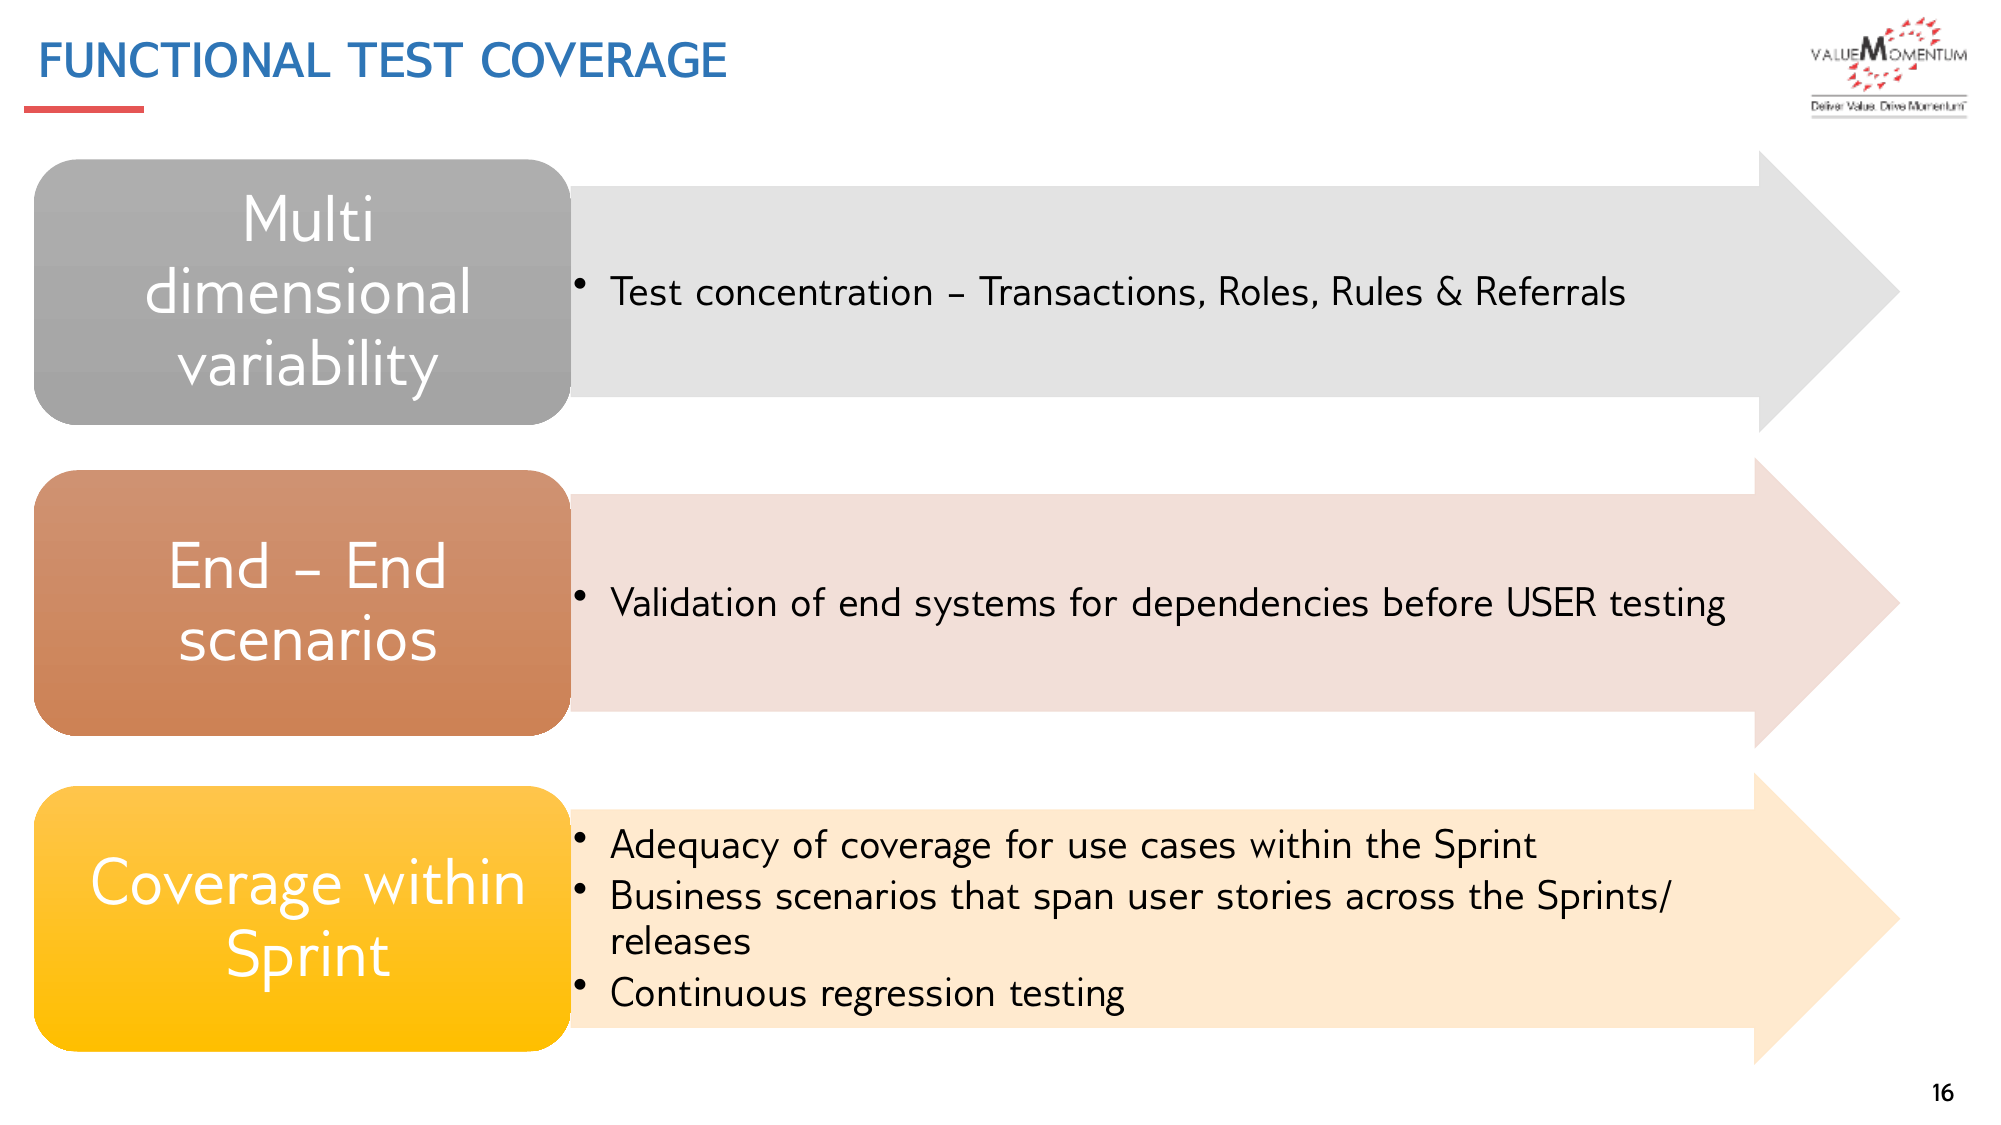

Functional Test coverage
Test concentration – Transactions, Roles, Rules & Referrals
Multi dimensional variability
Validation of end systems for dependencies before USER testing
End – End scenarios
Adequacy of coverage for use cases within the Sprint
Business scenarios that span user stories across the Sprints/ releases
Continuous regression testing
Coverage within Sprint